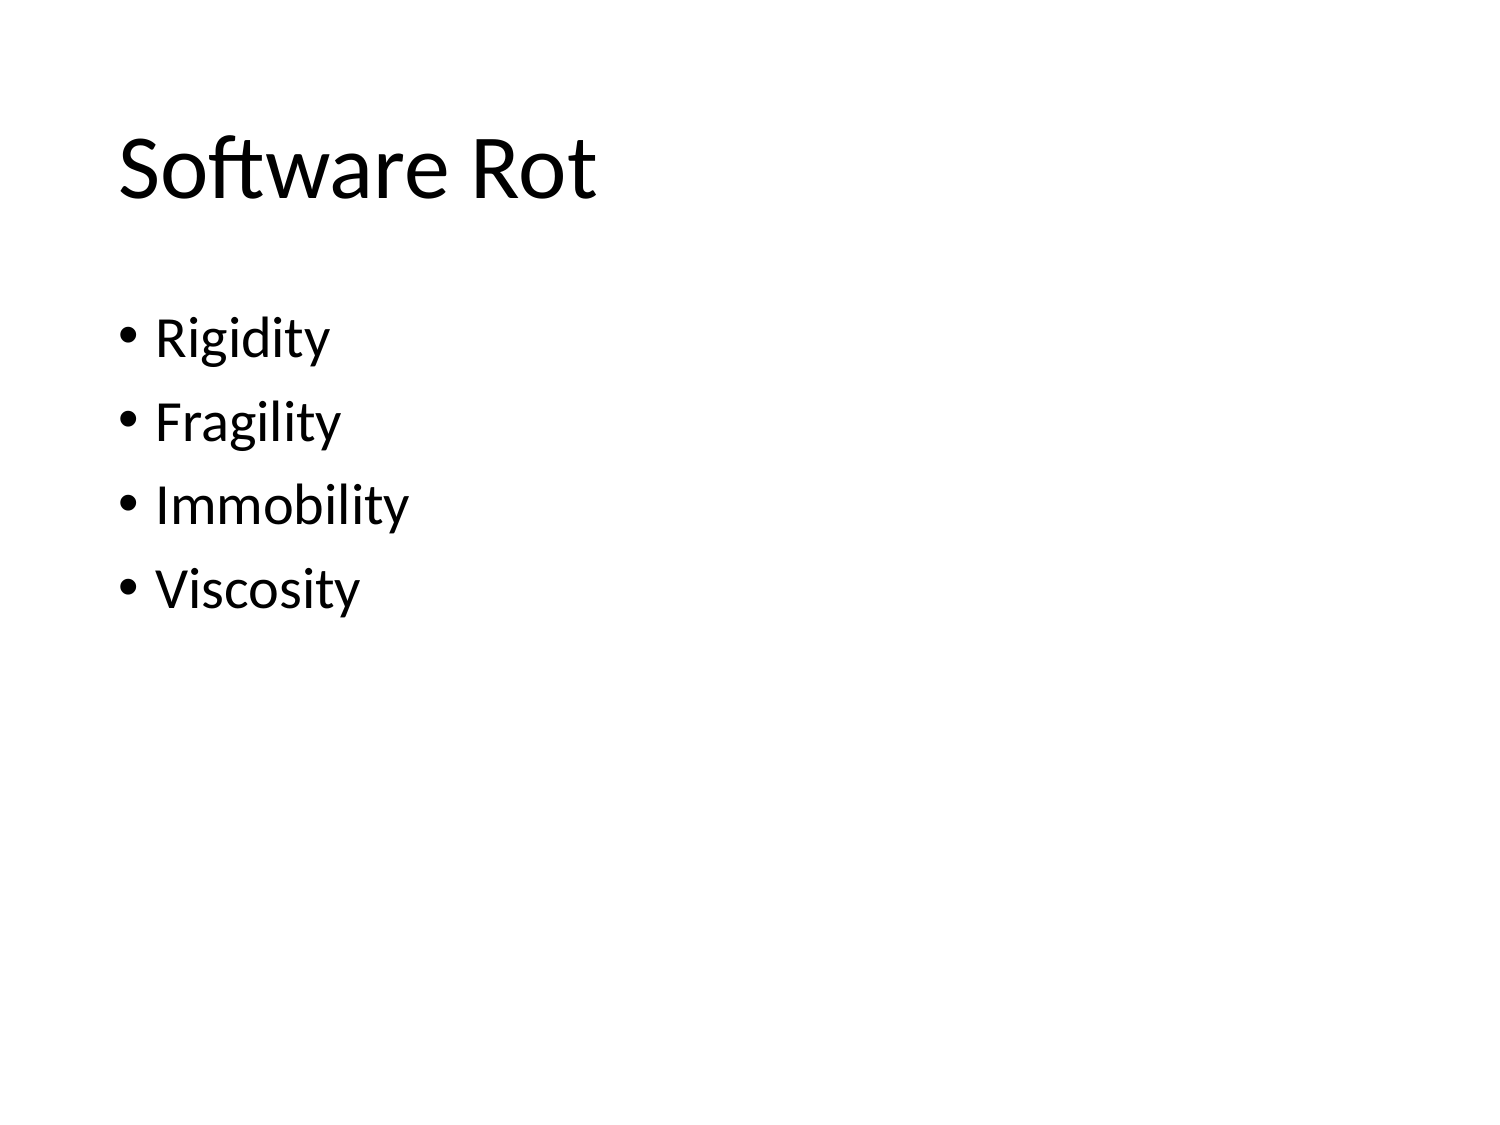

# Software Rot
Rigidity
Fragility
Immobility
Viscosity